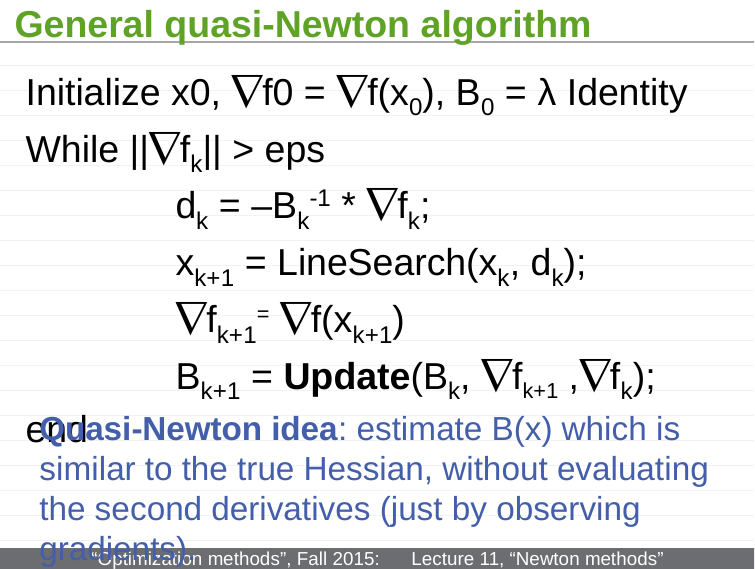

# General quasi-Newton algorithm
Initialize x0, ∇f0 = ∇f(x0), B0 = λ Identity
While ||∇fk|| > eps
	dk = –Bk-1 * ∇fk;
	xk+1 = LineSearch(xk, dk);
	∇fk+1= ∇f(xk+1)
	Bk+1 = Update(Bk, ∇fk+1 ,∇fk);
end
Quasi-Newton idea: estimate B(x) which is similar to the true Hessian, without evaluating the second derivatives (just by observing gradients).